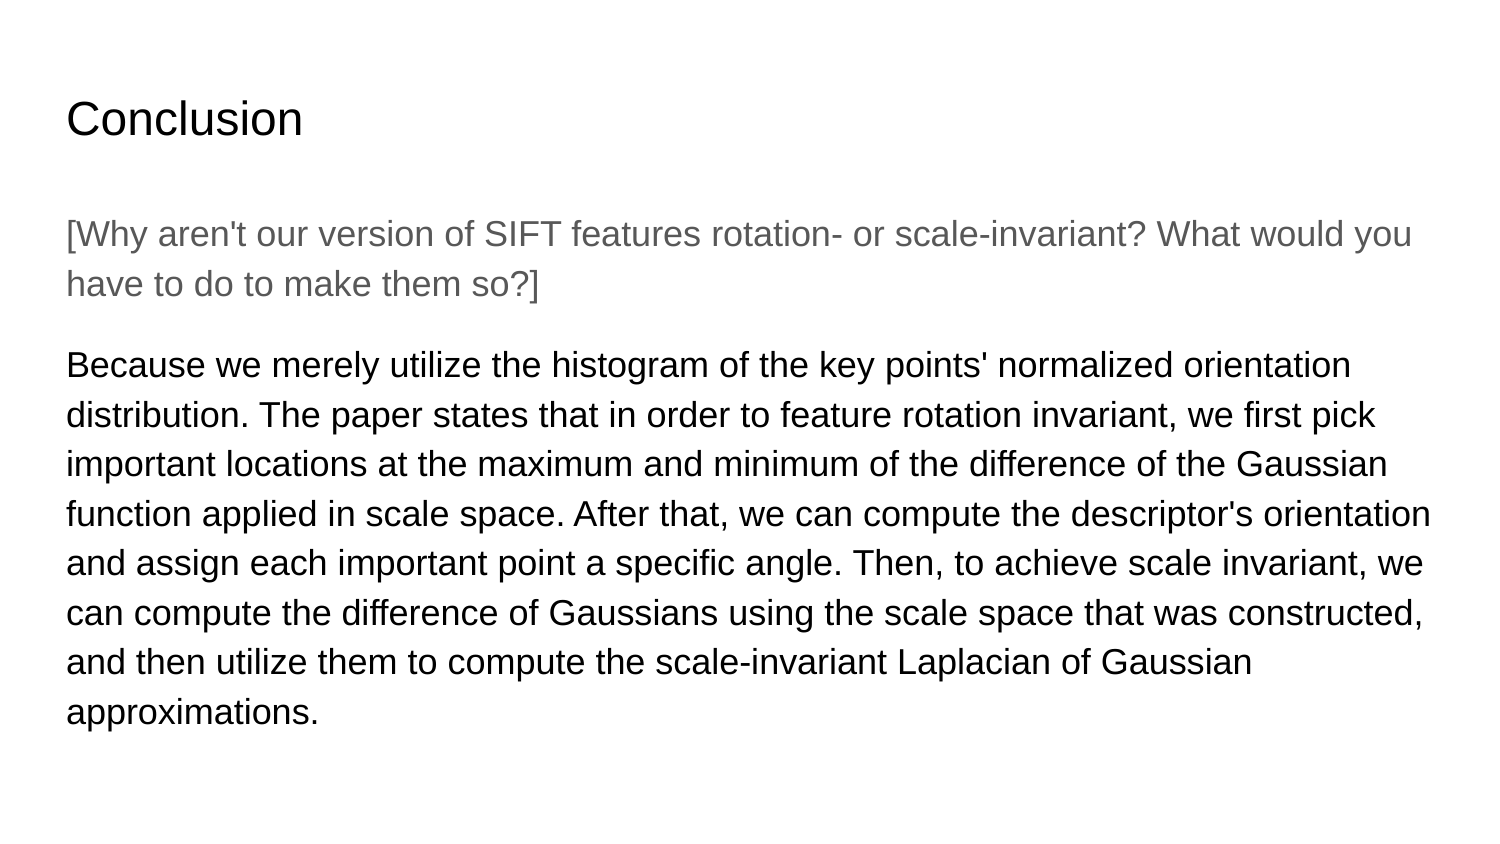

# Conclusion
[Why aren't our version of SIFT features rotation- or scale-invariant? What would you have to do to make them so?]
Because we merely utilize the histogram of the key points' normalized orientation distribution. The paper states that in order to feature rotation invariant, we first pick important locations at the maximum and minimum of the difference of the Gaussian function applied in scale space. After that, we can compute the descriptor's orientation and assign each important point a specific angle. Then, to achieve scale invariant, we can compute the difference of Gaussians using the scale space that was constructed, and then utilize them to compute the scale-invariant Laplacian of Gaussian approximations.